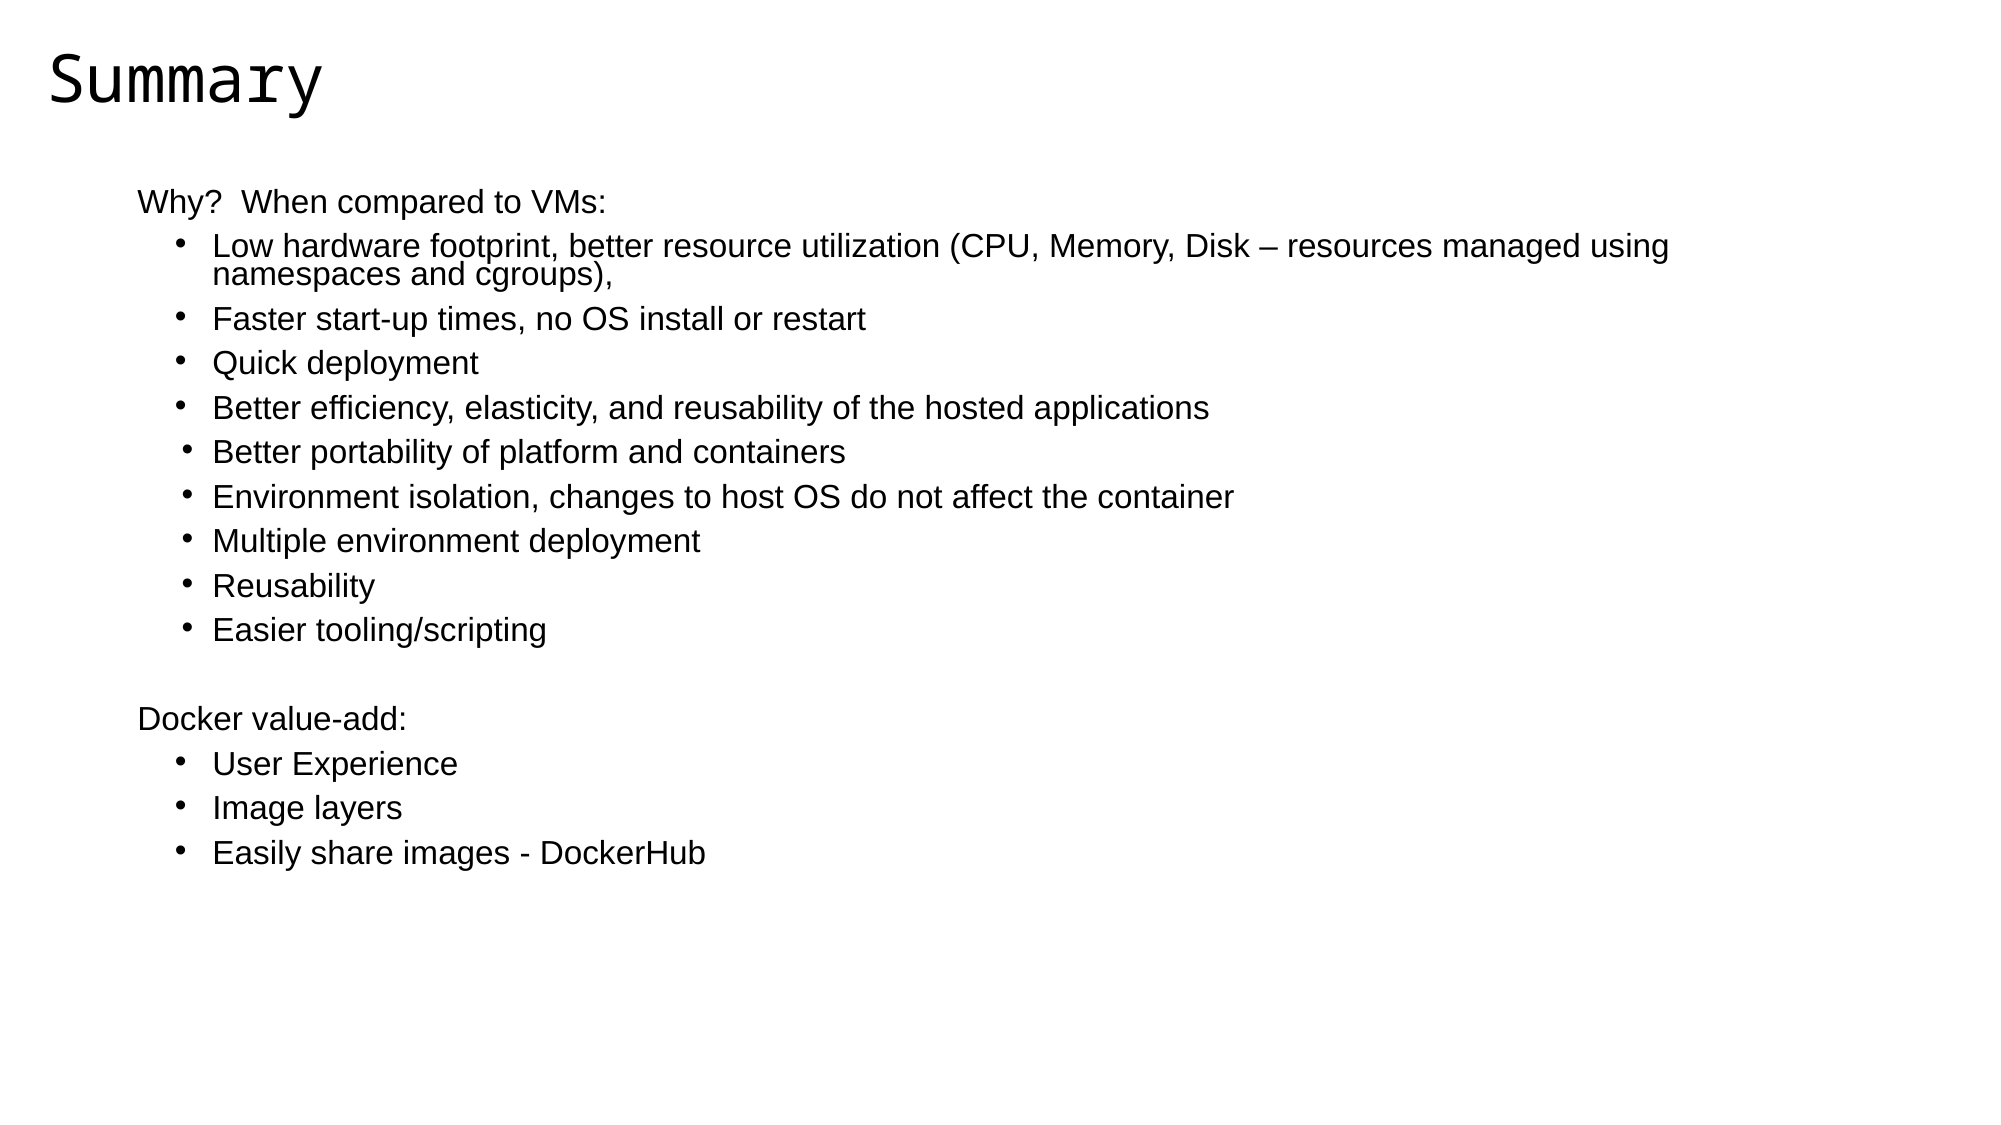

# Summary
Why?  When compared to VMs:
Low hardware footprint, better resource utilization (CPU, Memory, Disk – resources managed using namespaces and cgroups),
Faster start-up times, no OS install or restart
Quick deployment
Better efficiency, elasticity, and reusability of the hosted applications
Better portability of platform and containers
Environment isolation, changes to host OS do not affect the container
Multiple environment deployment
Reusability
Easier tooling/scripting

Docker value-add:
User Experience
Image layers
Easily share images - DockerHub